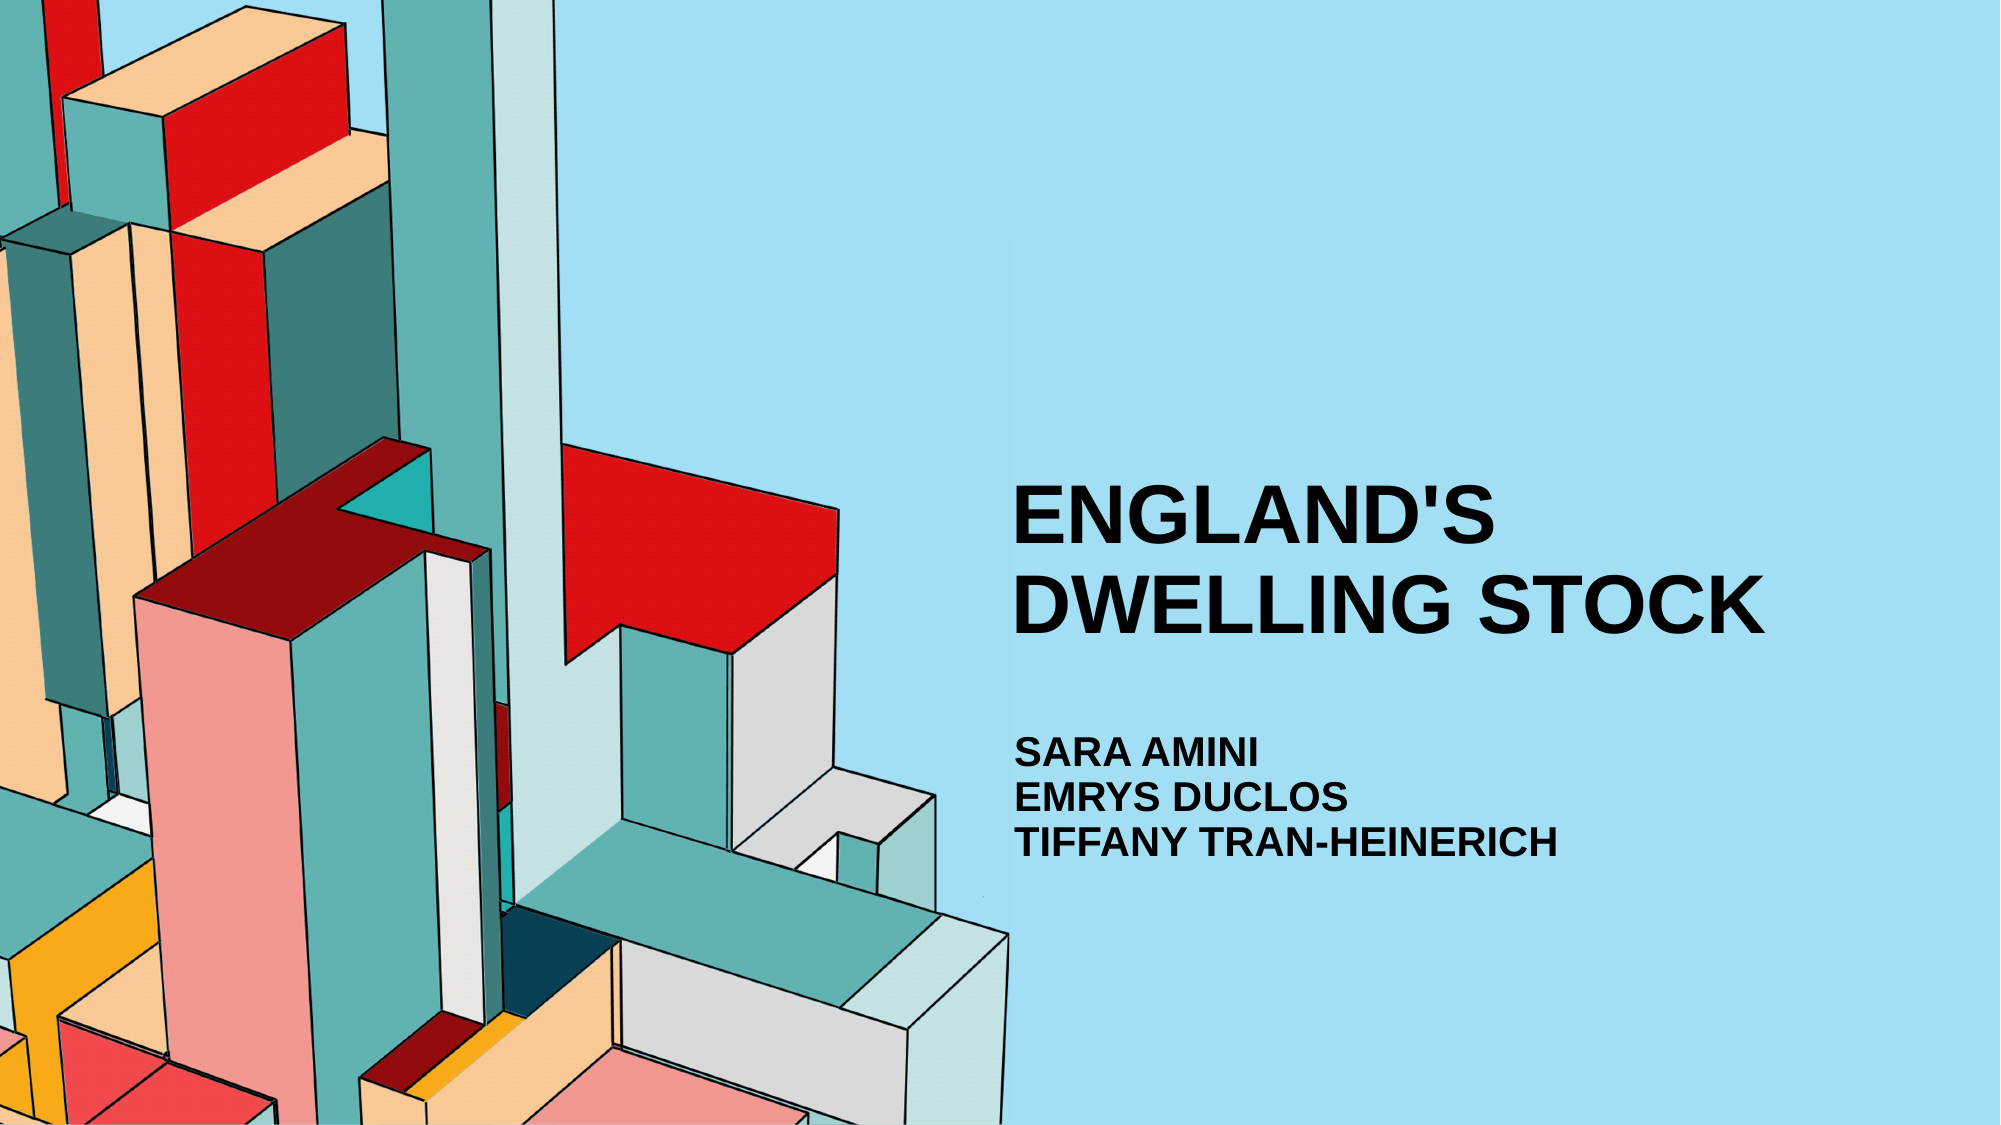

# England's dwelling stock
Sara amini
Emrys duclos
Tiffany Tran-Heinerich